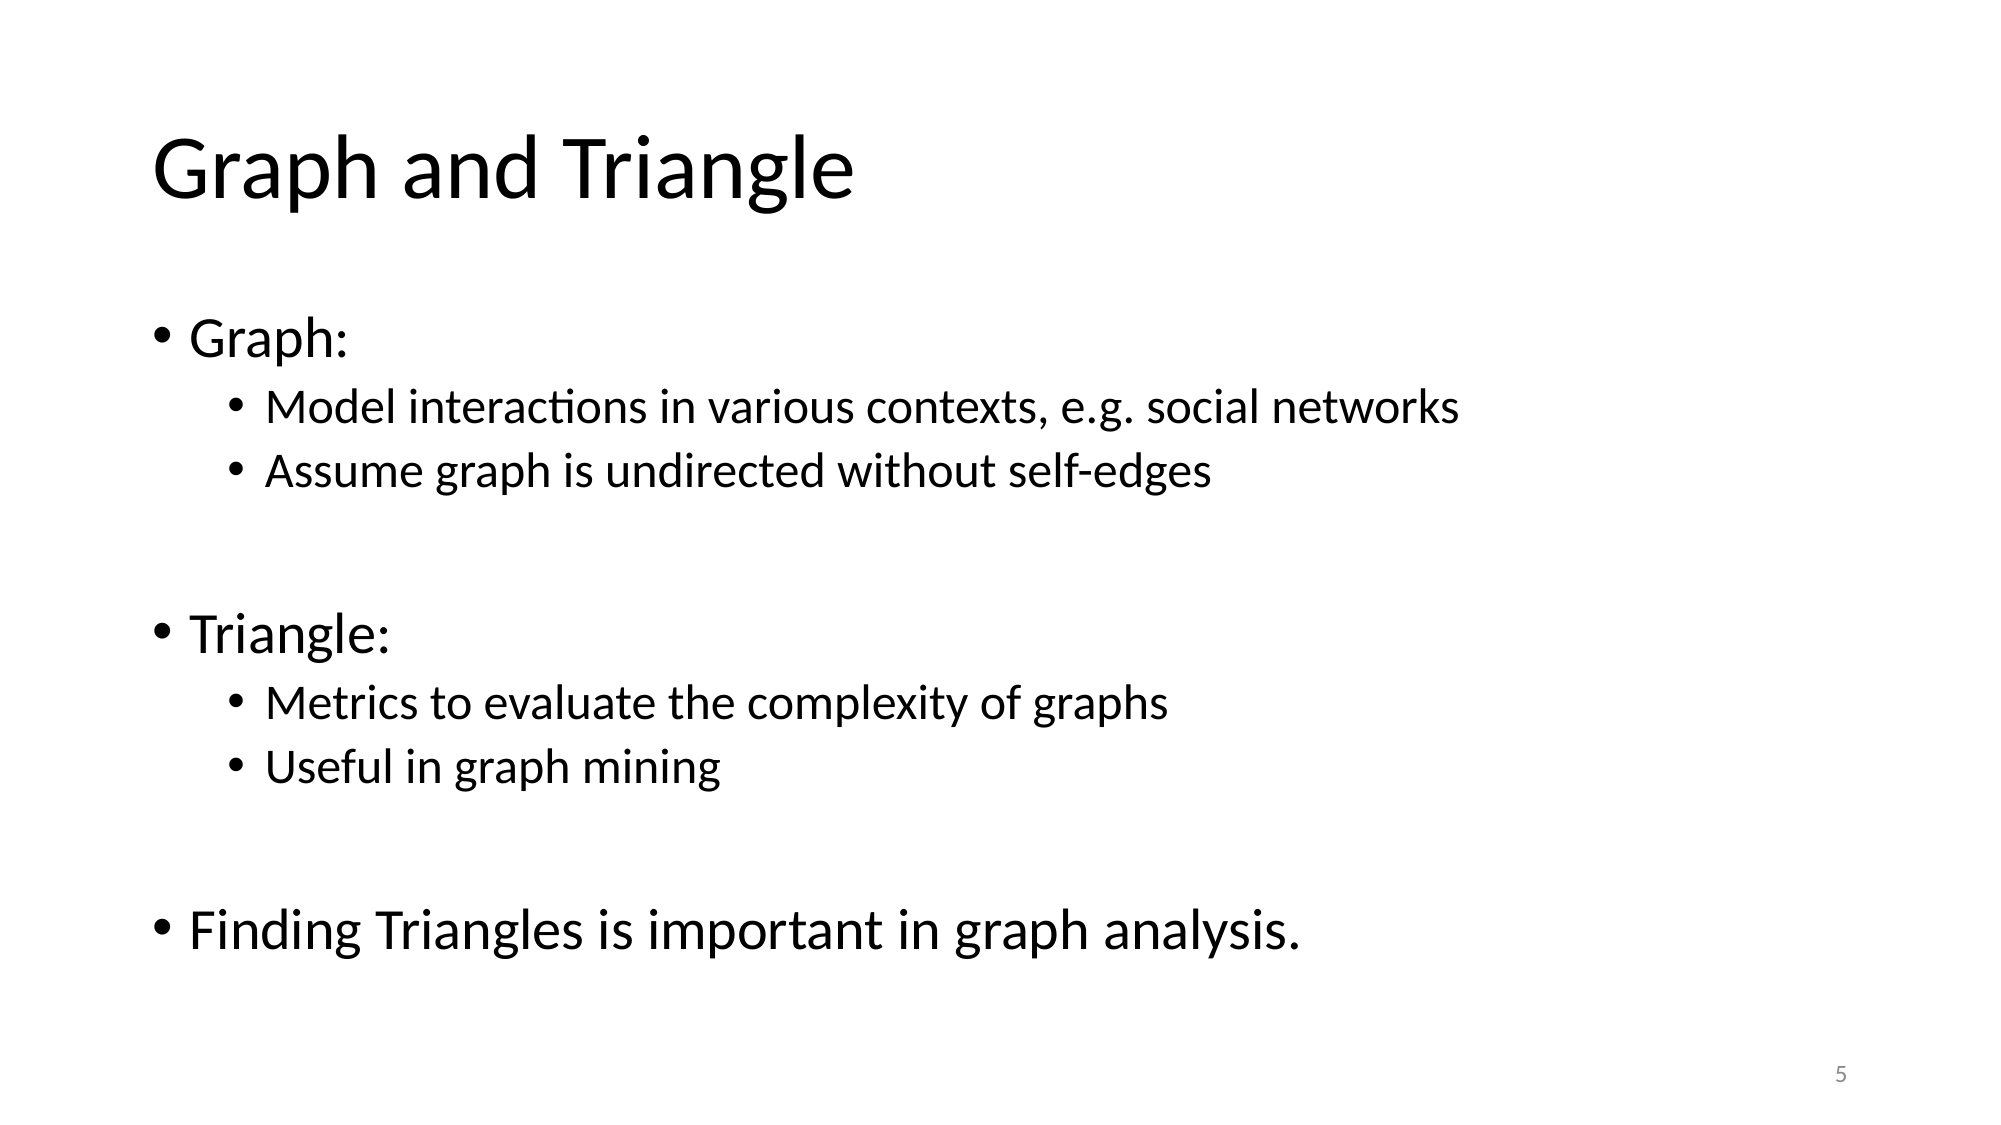

# Graph and Triangle
Graph:
Model interactions in various contexts, e.g. social networks
Assume graph is undirected without self-edges

Triangle:
Metrics to evaluate the complexity of graphs
Useful in graph mining

Finding Triangles is important in graph analysis.
5